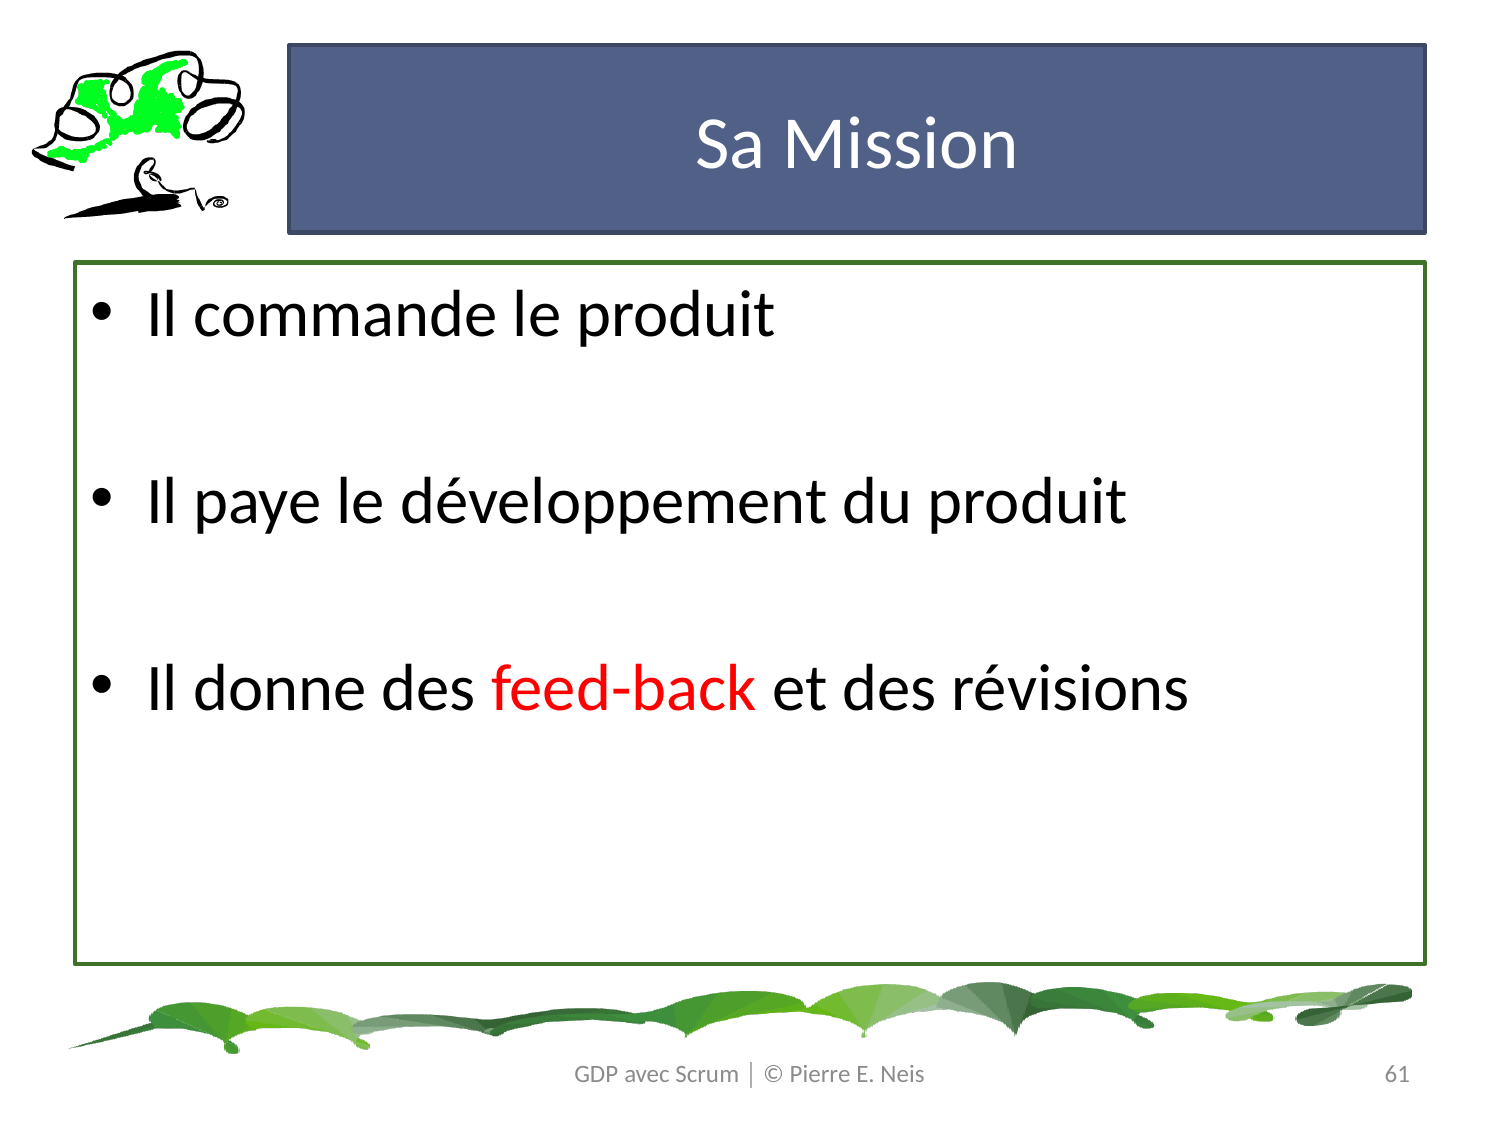

# Sa Mission
Il commande le produit

Il paye le développement du produit

Il donne des feed-back et des révisions

GDP avec Scrum │ © Pierre E. Neis
61